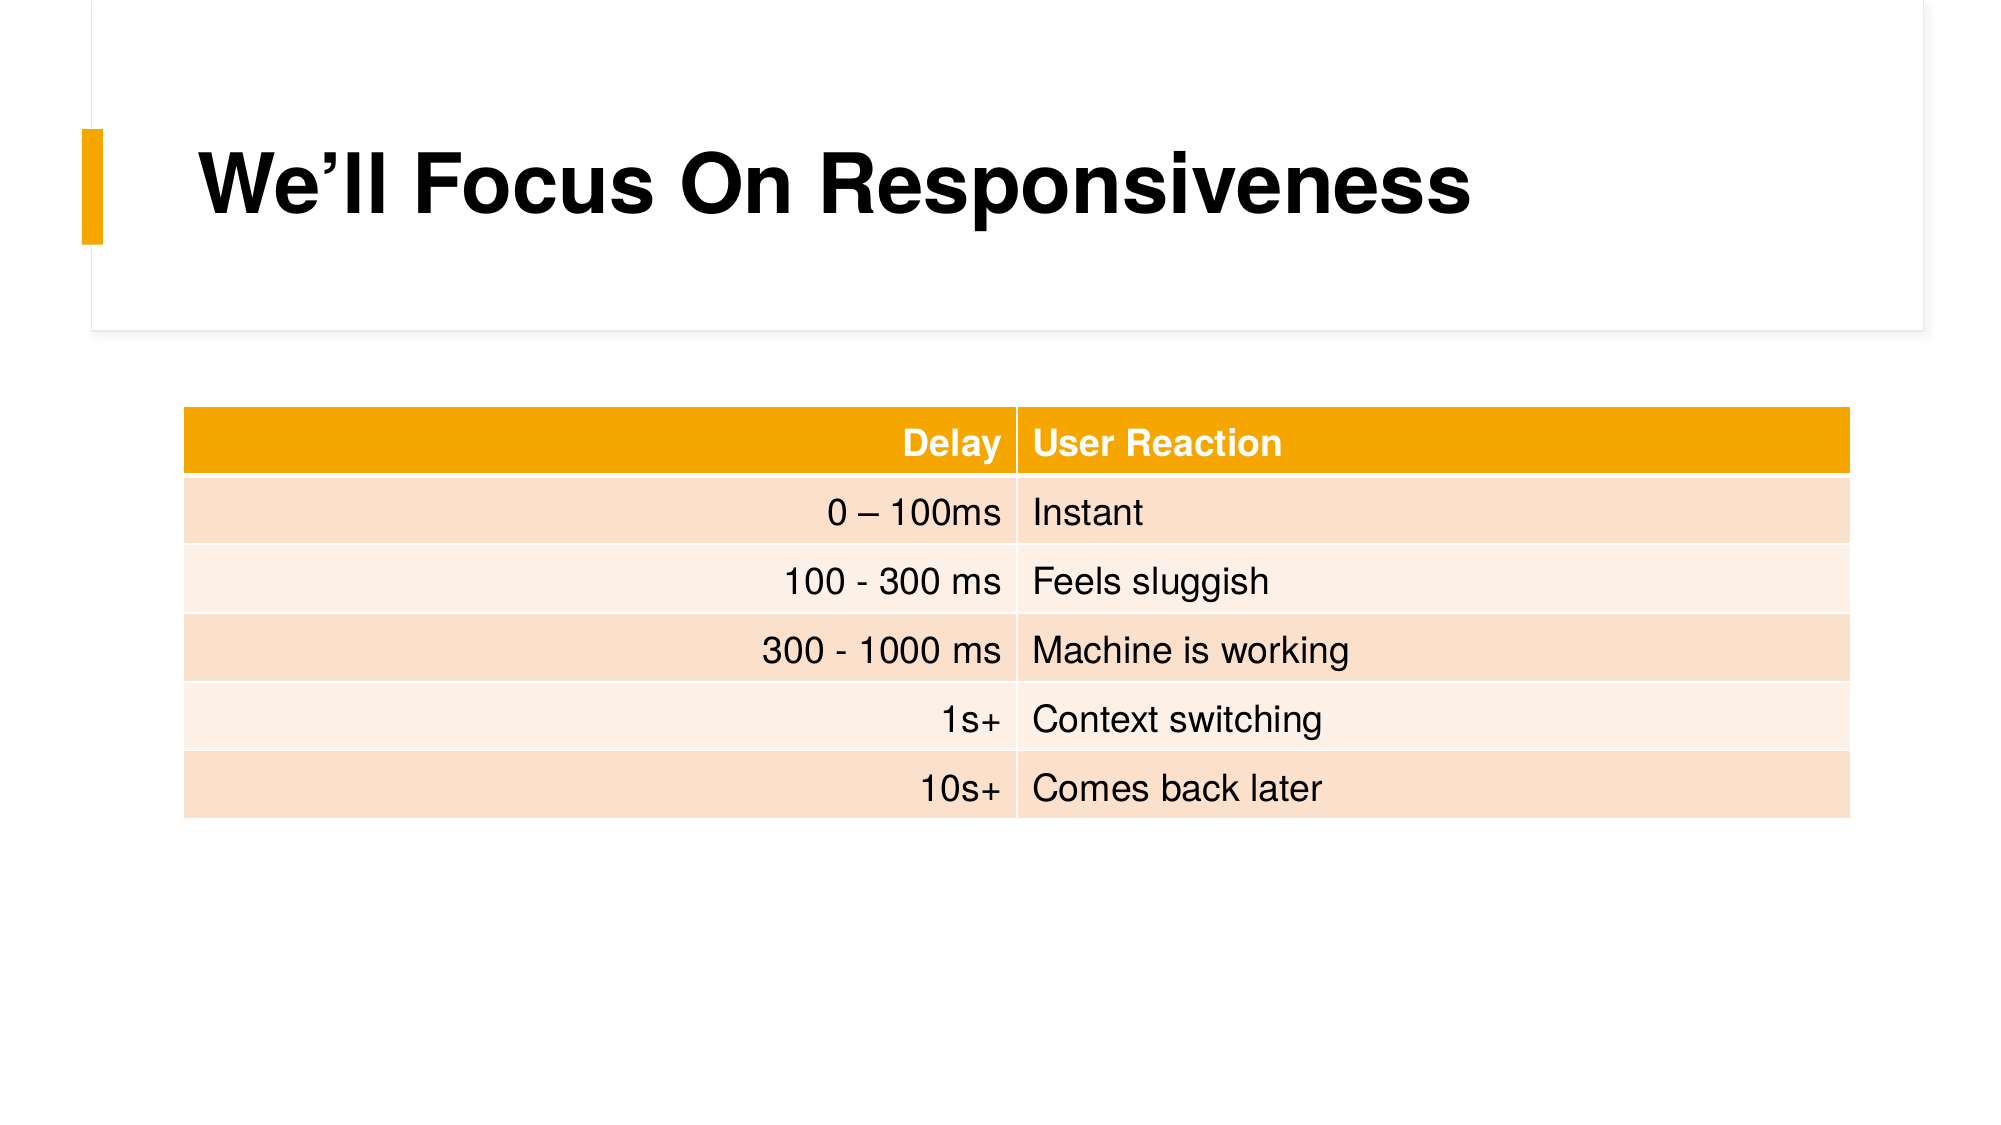

# We’ll Focus On Responsiveness
| Delay | User Reaction |
| --- | --- |
| 0 – 100ms | Instant |
| 100 - 300 ms | Feels sluggish |
| 300 - 1000 ms | Machine is working |
| 1s+ | Context switching |
| 10s+ | Comes back later |